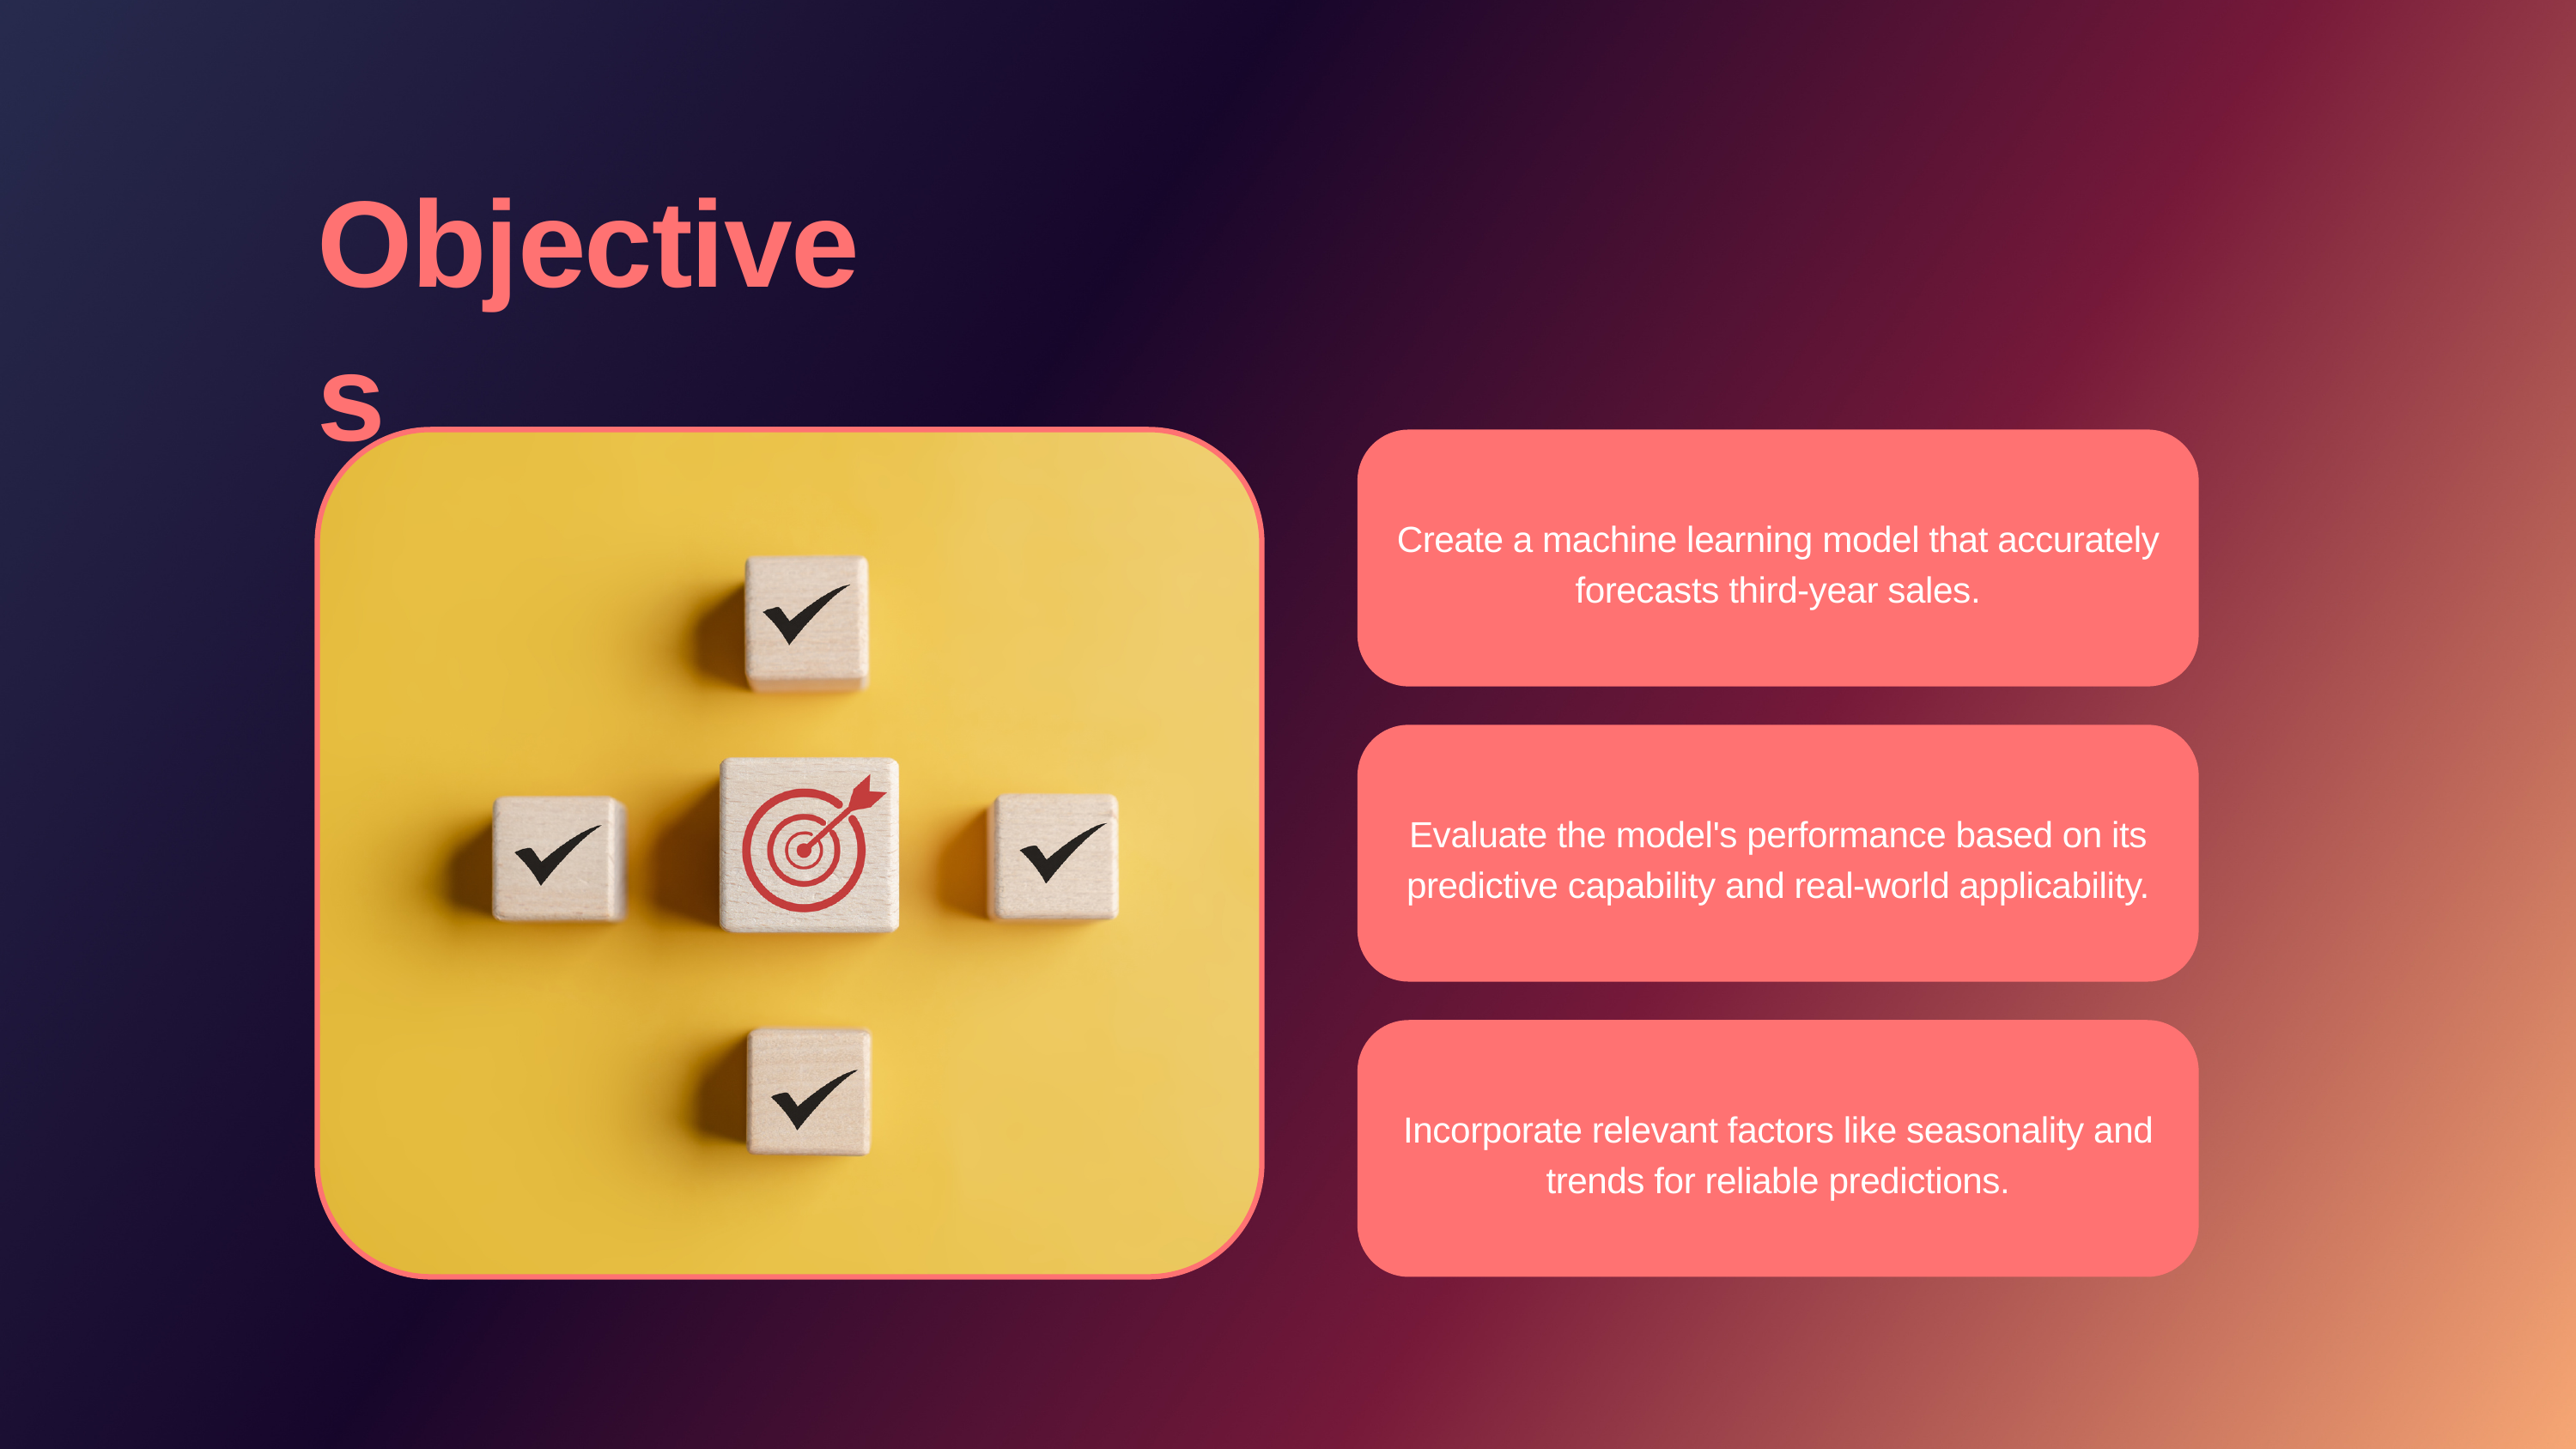

Objectives

Create a machine learning model that accurately forecasts third-year sales.

Evaluate the model's performance based on its predictive capability and real-world applicability.

Incorporate relevant factors like seasonality and trends for reliable predictions.